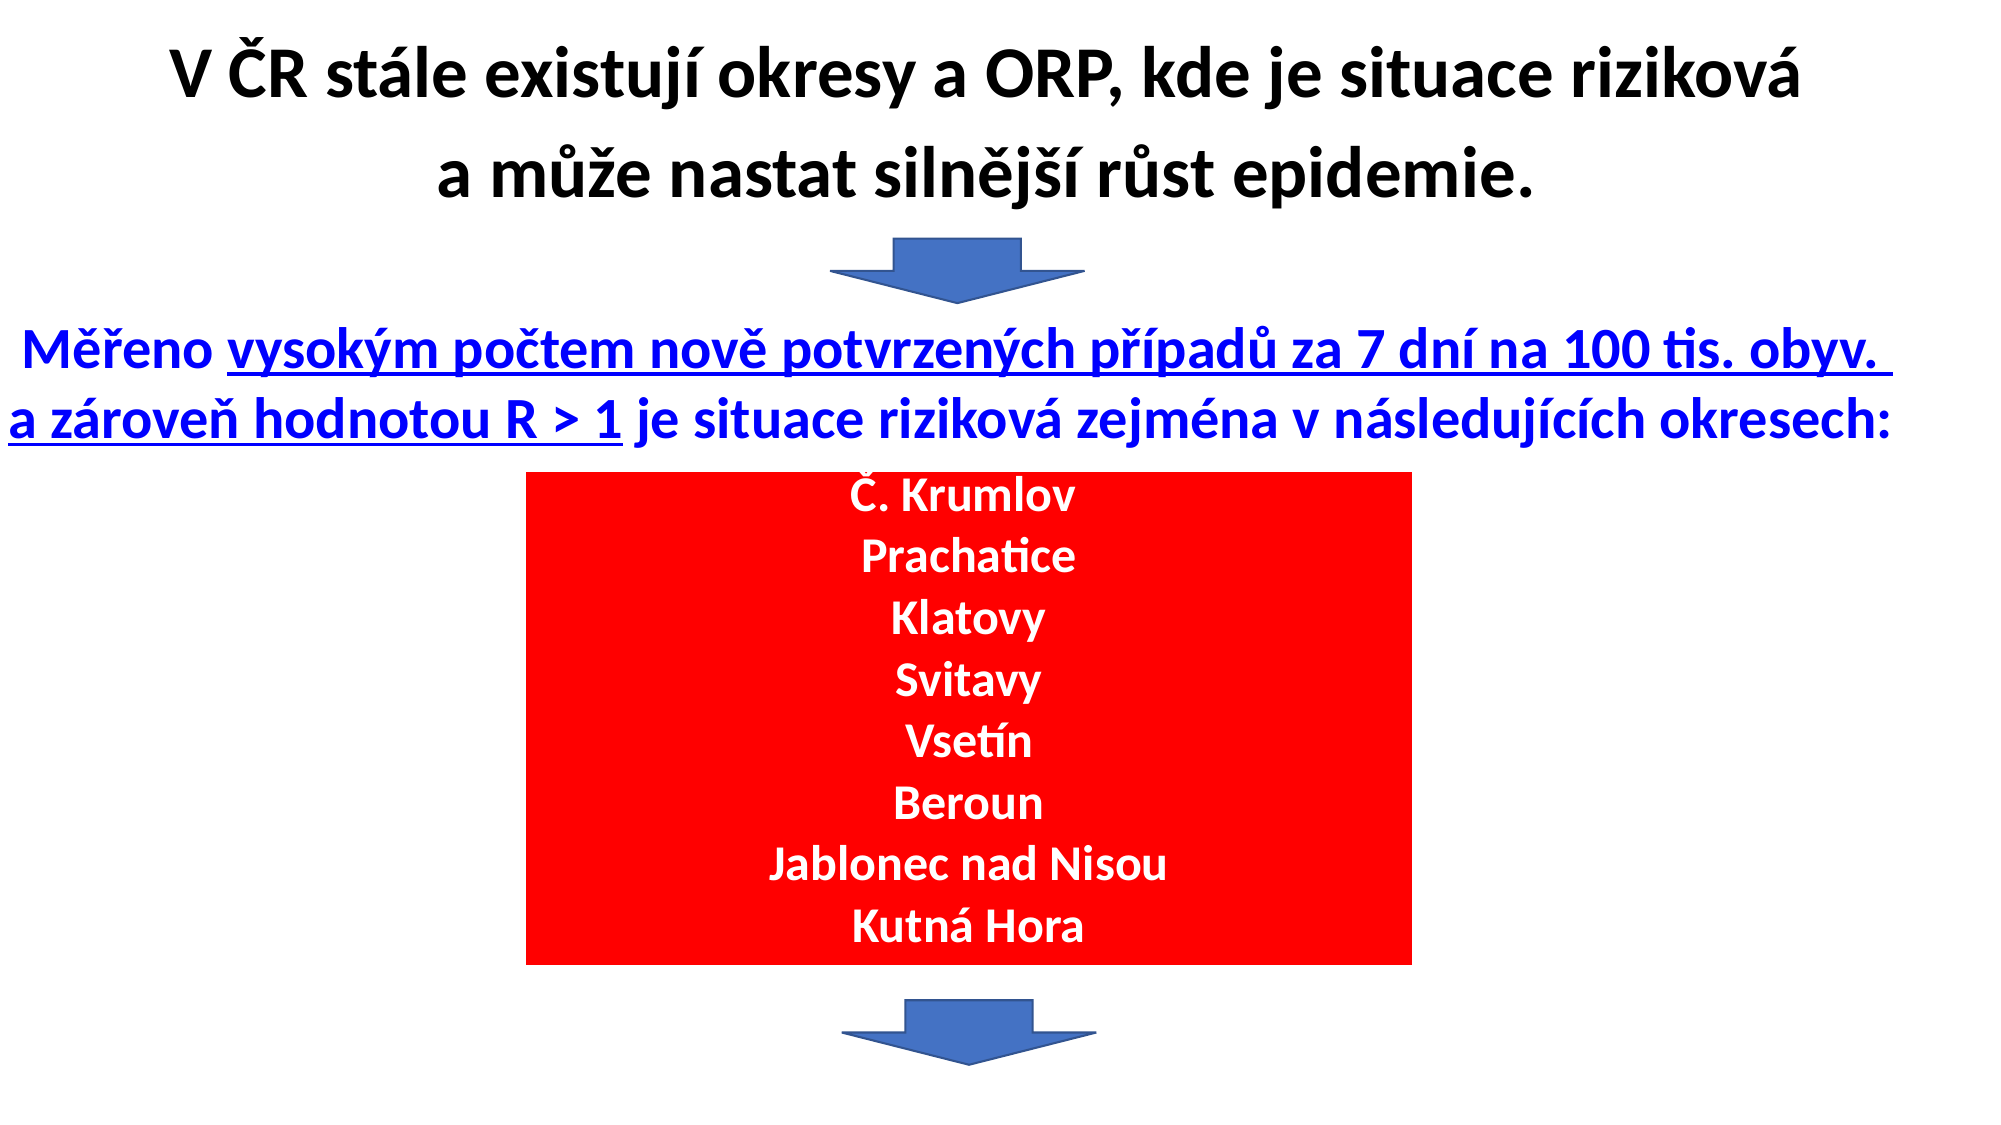

V ČR stále existují okresy a ORP, kde je situace riziková
a může nastat silnější růst epidemie.

Měřeno vysokým počtem nově potvrzených případů za 7 dní na 100 tis. obyv.
a zároveň hodnotou R > 1 je situace riziková zejména v následujících okresech:
| Č. Krumlov |
| --- |
| Prachatice |
| Klatovy |
| Svitavy |
| Vsetín |
| Beroun |
| Jablonec nad Nisou |
| Kutná Hora |